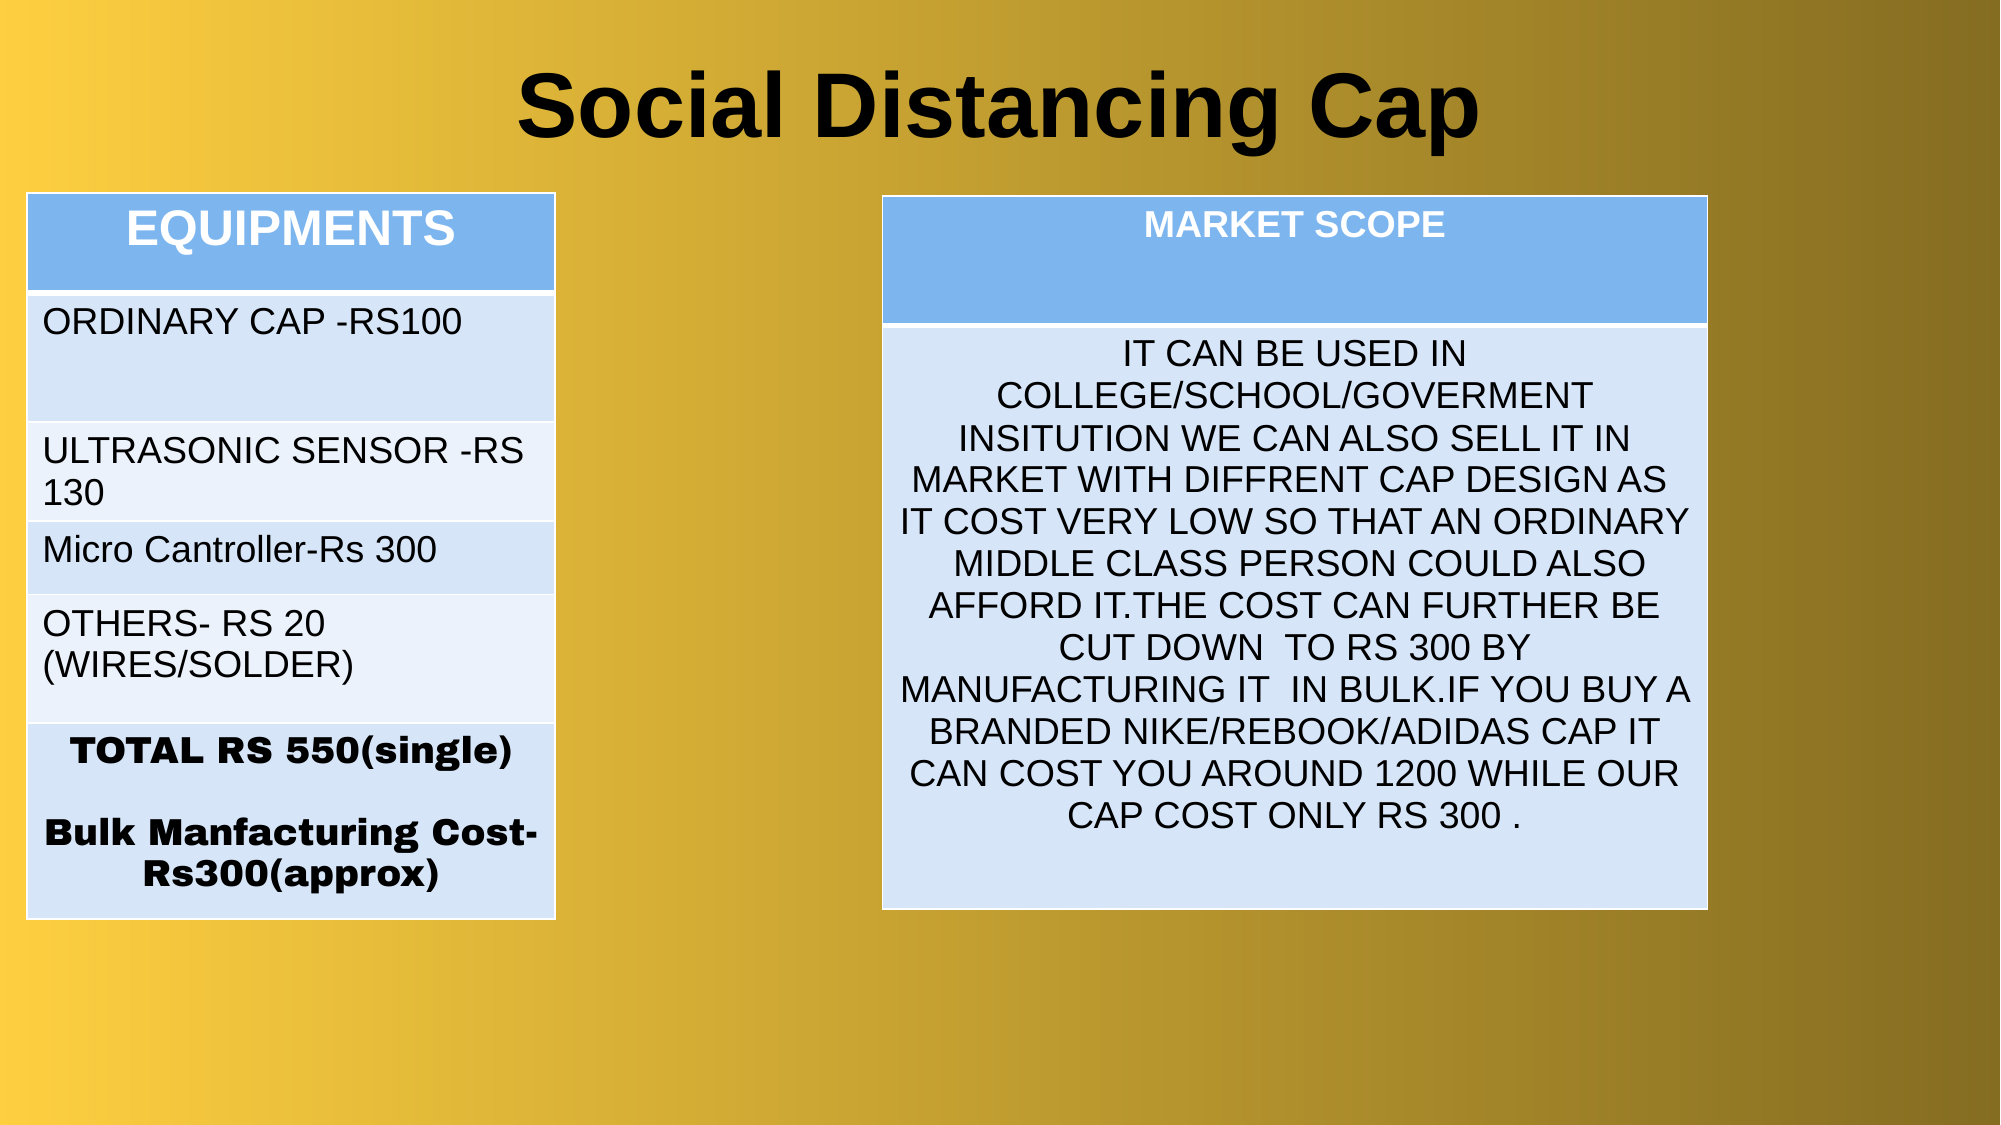

# Social Distancing Cap
| EQUIPMENTS |
| --- |
| ORDINARY CAP -RS100 |
| ULTRASONIC SENSOR -RS 130 |
| Micro Cantroller-Rs 300 |
| OTHERS- RS 20 (WIRES/SOLDER) |
| TOTAL RS 550(single) Bulk Manfacturing Cost-Rs300(approx) |
| MARKET SCOPE |
| --- |
| IT CAN BE USED IN COLLEGE/SCHOOL/GOVERMENT INSITUTION WE CAN ALSO SELL IT IN MARKET WITH DIFFRENT CAP DESIGN AS IT COST VERY LOW SO THAT AN ORDINARY MIDDLE CLASS PERSON COULD ALSO AFFORD IT.THE COST CAN FURTHER BE CUT DOWN TO RS 300 BY MANUFACTURING IT IN BULK.IF YOU BUY A BRANDED NIKE/REBOOK/ADIDAS CAP IT CAN COST YOU AROUND 1200 WHILE OUR CAP COST ONLY RS 300 . |